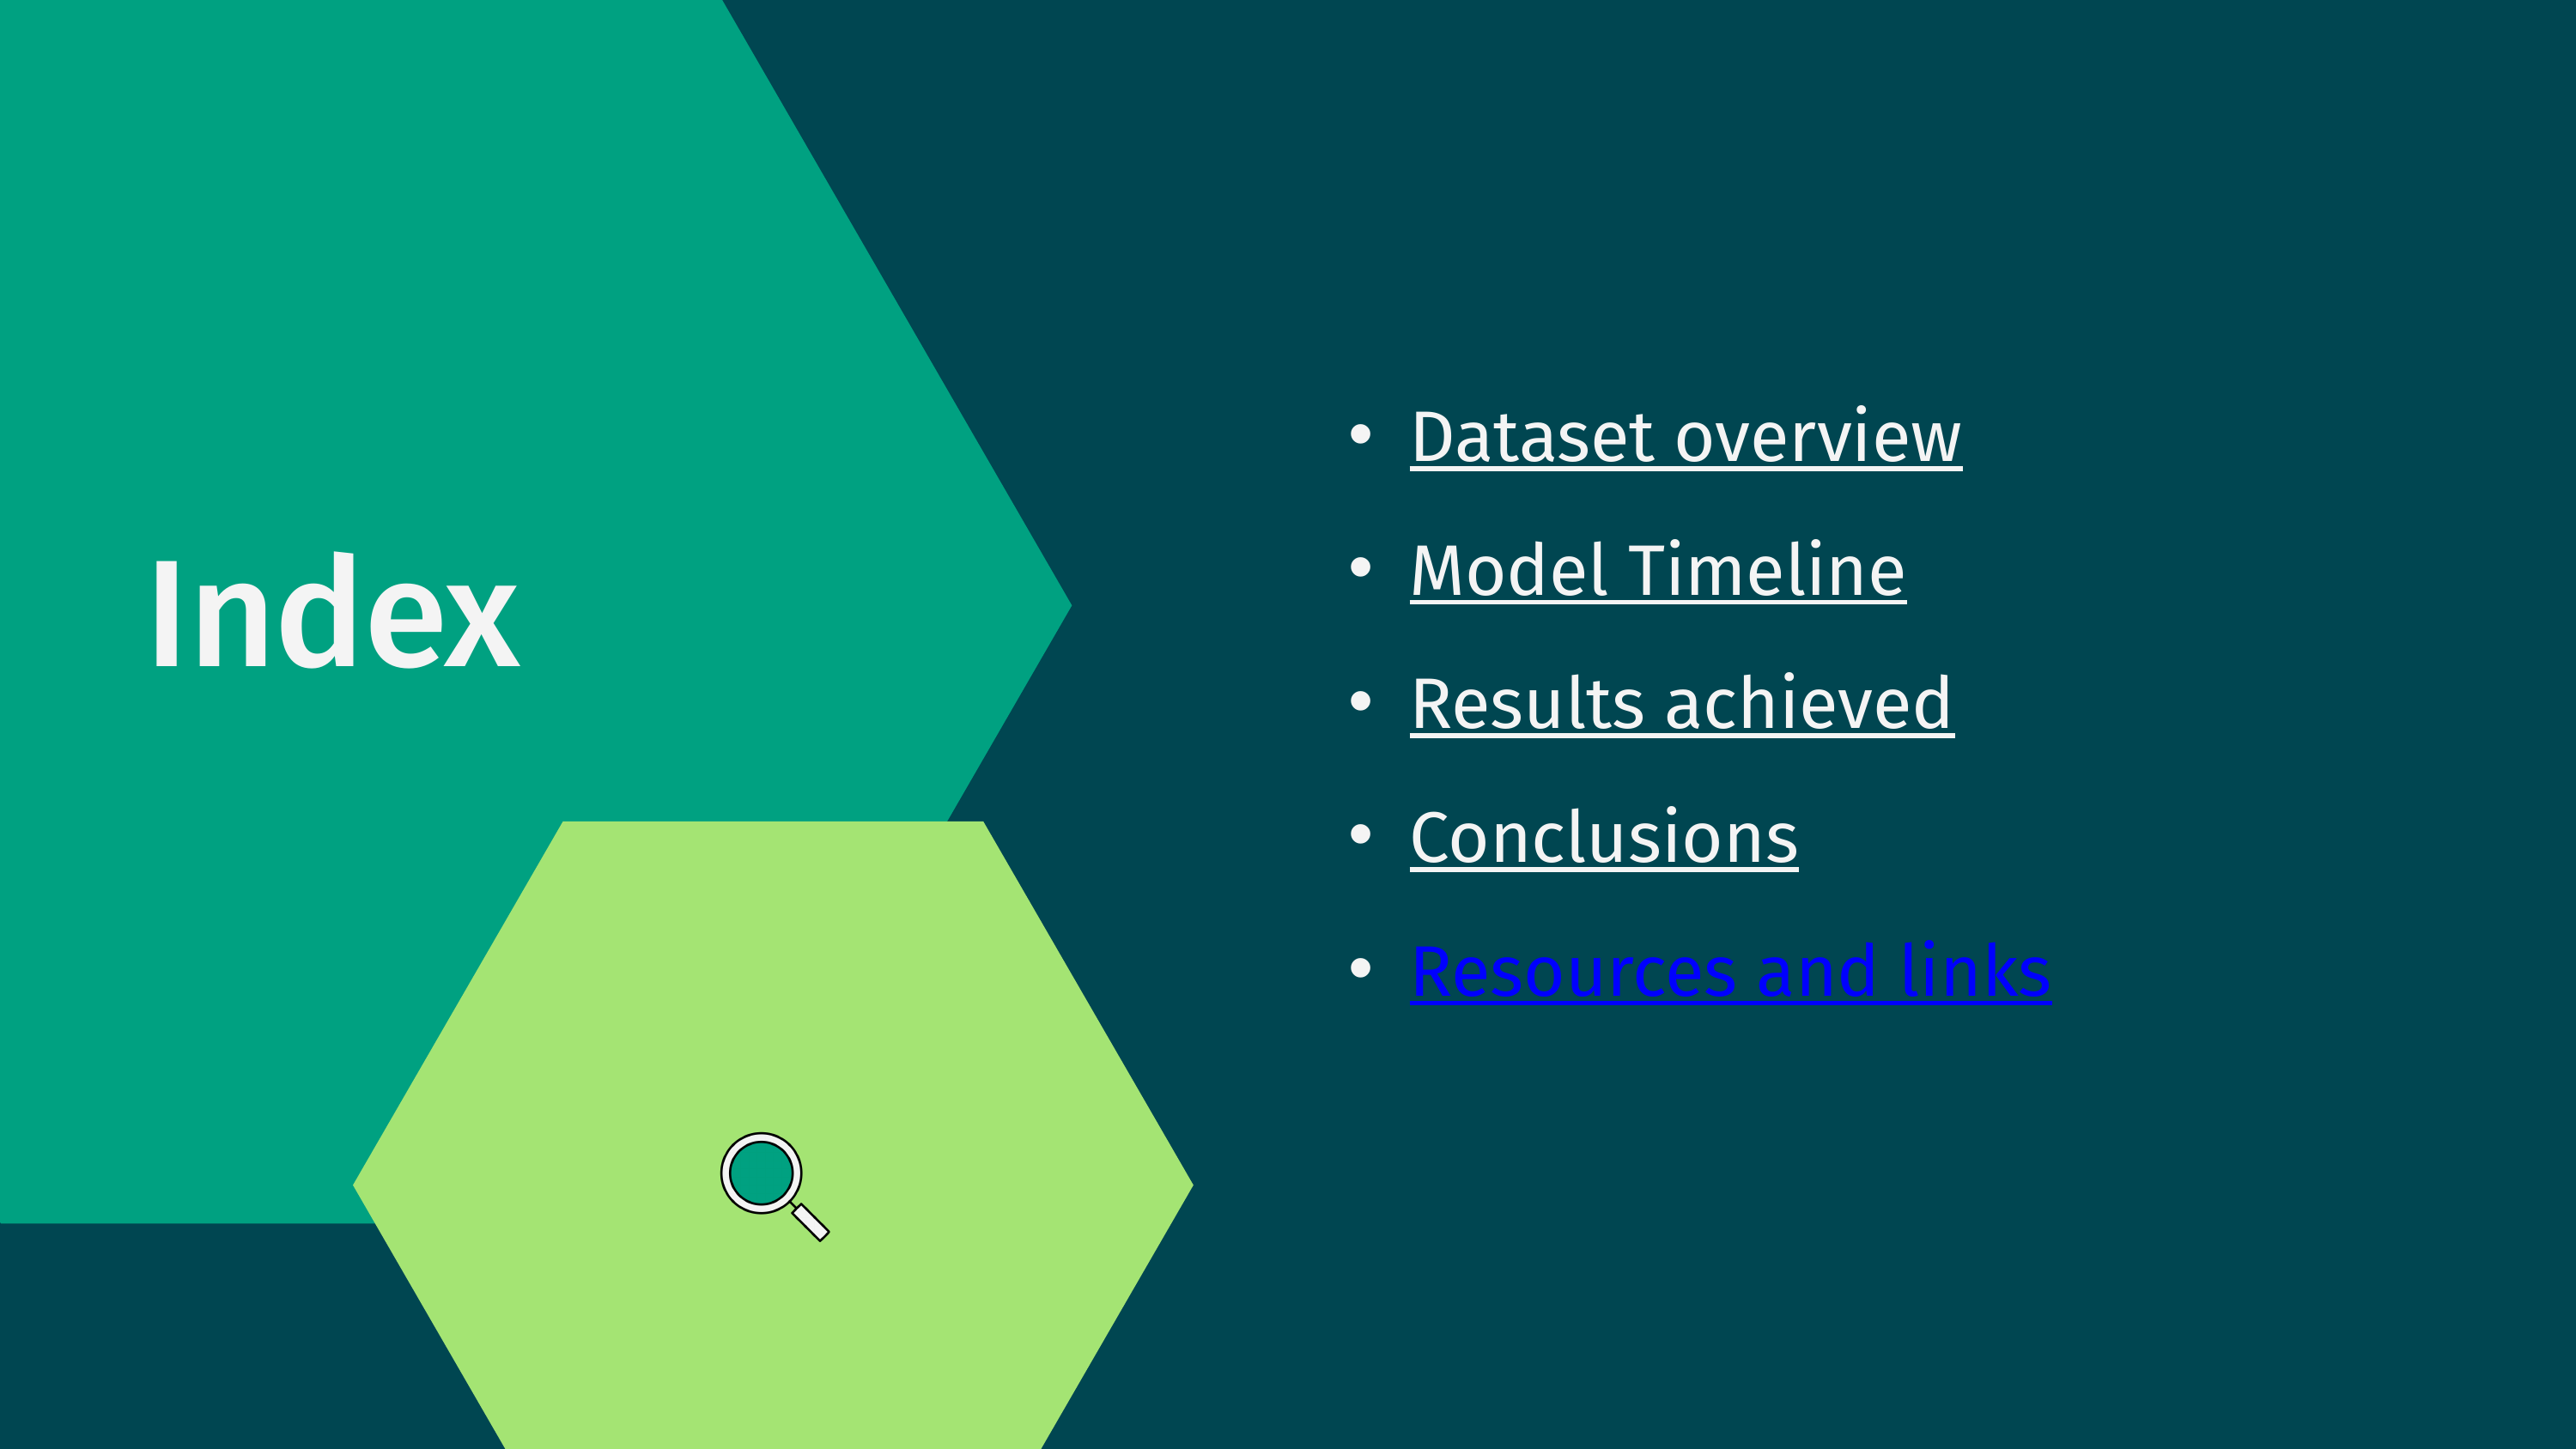

Dataset overview
Model Timeline
Index
Results achieved
Conclusions

Resources and links